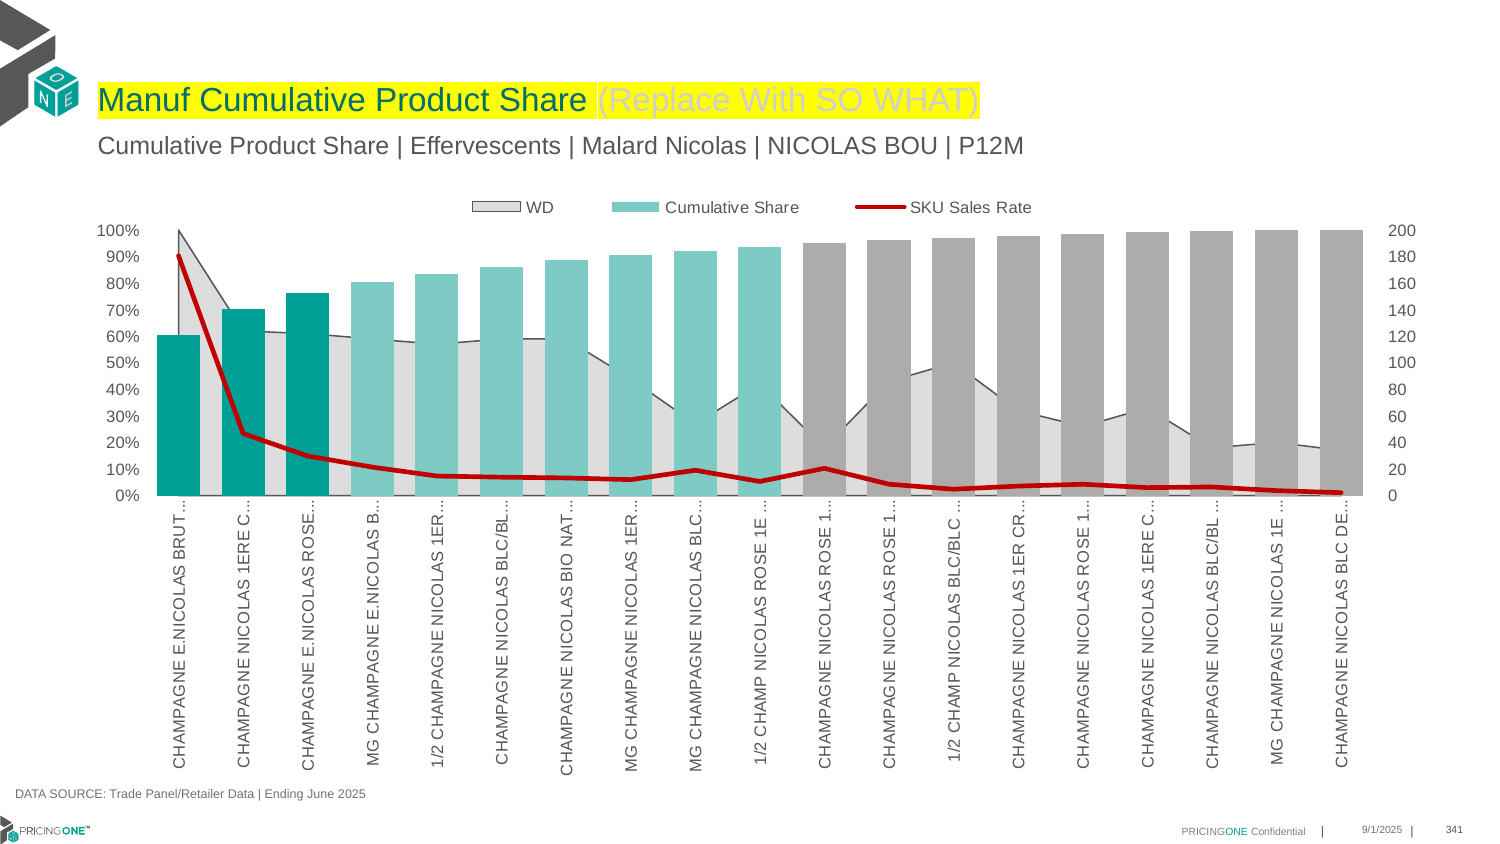

# Manuf Cumulative Product Share (Replace With SO WHAT)
Cumulative Product Share | Effervescents | Malard Nicolas | NICOLAS BOU | P12M

### Chart

| Category | WD | Cumulative Share | SKU Sales Rate |
|---|---|---|---|
| CHAMPAGNE E.NICOLAS BRUT 1CT X 750ML | 1.0 | 0.605444913833568 | 180.58 |
| CHAMPAGNE NICOLAS 1ERE CUVEE 1CT X 750ML | 0.62 | 0.702541406826259 | 46.70967741935484 |
| CHAMPAGNE E.NICOLAS ROSE 1CT X 750ML | 0.61 | 0.7635619928921076 | 29.83606557377049 |
| MG CHAMPAGNE E.NICOLAS BRUT 1CT X 1500ML | 0.59 | 0.8059411251927848 | 21.423728813559322 |
| 1/2 CHAMPAGNE NICOLAS 1ERE CUV 1CT X 375ML | 0.57 | 0.8341044726077919 | 14.73684210526316 |
| CHAMPAGNE NICOLAS BLC/BLC BS 1CT X 750ML | 0.59 | 0.8615302085428821 | 13.864406779661017 |
| CHAMPAGNE NICOLAS BIO NAT 2017 1CT X 750ML | 0.59 | 0.8878159994635554 | 13.288135593220339 |
| MG CHAMPAGNE NICOLAS 1ERE CUVE 1CT X 1500ML | 0.44 | 0.9055522027761015 | 12.022727272727273 |
| MG CHAMPAGNE NICOLAS BLC/BL BS 1CT X 1500ML | 0.27 | 0.9228190169650642 | 19.074074074074073 |
| 1/2 CHAMP NICOLAS ROSE 1E C BS 1CT X 375ML | 0.42 | 0.9377388855361096 | 10.595238095238095 |
| CHAMPAGNE NICOLAS ROSE 1ERE ET 1CT X 750ML | 0.18 | 0.9501441695165294 | 20.555555555555557 |
| CHAMPAGNE NICOLAS ROSE 1ERE CU 1CT X 750ML | 0.43 | 0.9625159257024074 | 8.581395348837209 |
| 1/2 CHAMP NICOLAS BLC/BLC BS 1CT X 375ML | 0.5 | 0.9705290685978677 | 4.78 |
| CHAMPAGNE NICOLAS 1ER CRU BS 1CT X 750ML | 0.32 | 0.9782069335479113 | 7.15625 |
| CHAMPAGNE NICOLAS ROSE 1E C BS 1CT X 750ML | 0.26 | 0.9856501039361631 | 8.538461538461538 |
| CHAMPAGNE NICOLAS 1ERE CUV ETU 1CT X 750ML | 0.33 | 0.9923221350499565 | 6.03030303030303 |
| CHAMPAGNE NICOLAS BLC/BL BS ET 1CT X 750ML | 0.18 | 0.9962448870113325 | 6.5 |
| MG CHAMPAGNE NICOLAS 1E CRU BS 1CT X 1500ML | 0.2 | 0.9987594716019581 | 3.75 |
| CHAMPAGNE NICOLAS BLC DE NOIRS 1CT X 750ML | 0.17 | 1.0 | 2.176470588235294 |
DATA SOURCE: Trade Panel/Retailer Data | Ending June 2025

9/1/2025
341